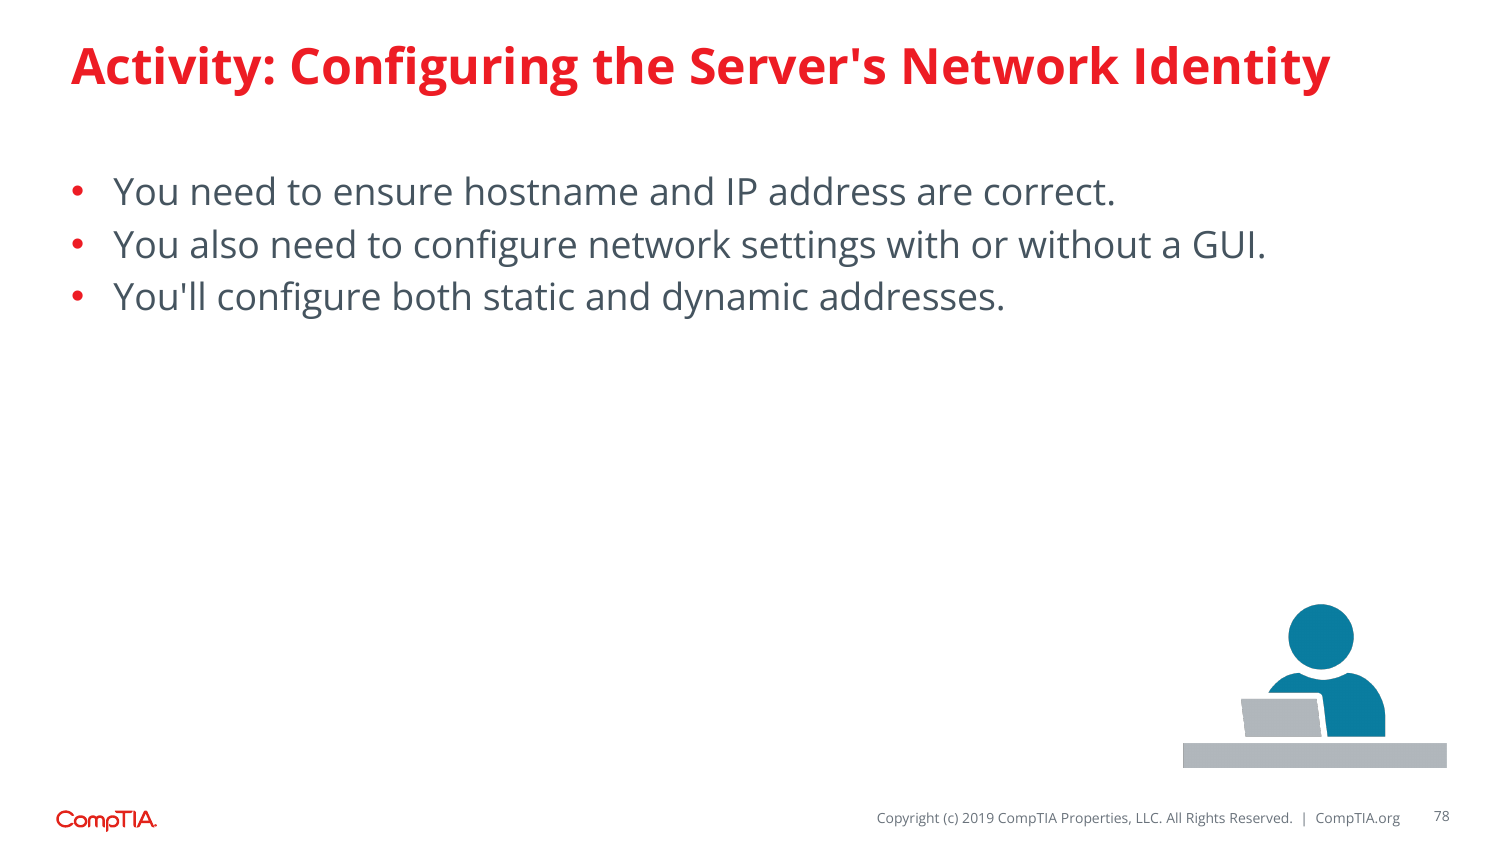

# Activity: Configuring the Server's Network Identity
You need to ensure hostname and IP address are correct.
You also need to configure network settings with or without a GUI.
You'll configure both static and dynamic addresses.
78